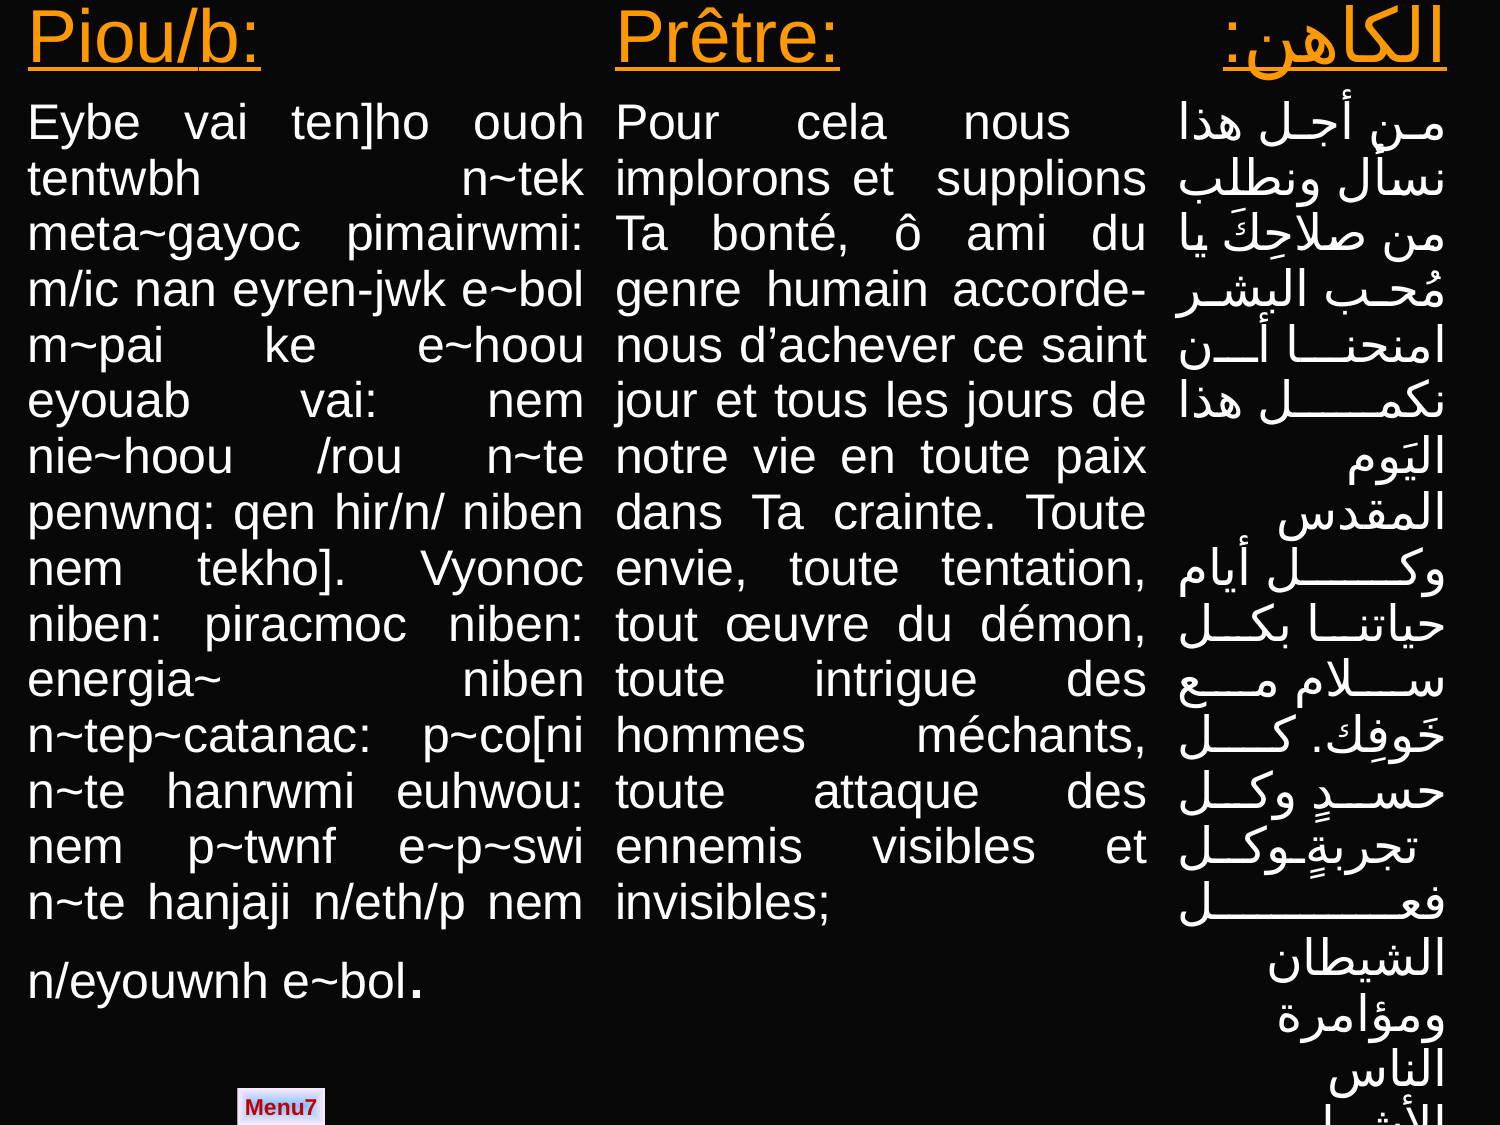

| Piou/b: | Prêtre: | الكاهن: |
| --- | --- | --- |
| Eybe vai ten]ho ouoh tentwbh n~tek meta~gayoc pimairwmi: m/ic nan eyren-jwk e~bol m~pai ke e~hoou eyouab vai: nem nie~hoou /rou n~te penwnq: qen hir/n/ niben nem tekho]. Vyonoc niben: piracmoc niben: energia~ niben n~tep~catanac: p~co[ni n~te hanrwmi euhwou: nem p~twnf e~p~swi n~te hanjaji n/eth/p nem n/eyouwnh e~bol. | Pour cela nous implorons et supplions Ta bonté, ô ami du genre humain accorde-nous d’achever ce saint jour et tous les jours de notre vie en toute paix dans Ta crainte. Toute envie, toute tentation, tout œuvre du démon, toute intrigue des hommes méchants, toute attaque des ennemis visibles et invisibles; | من أجل هذا نسأل ونطلب من صلاحِكَ يا مُحب البشر امنحنا أن نكمل هذا اليَوم المقدس وكل أيام حياتنا بكل سلام مع خَوفِك. كل حسدٍ وكل تجربةٍ وكل فعل الشيطان ومؤامرة الناس الأشرار وقيام الأعداء الخفيين والظاهرين، |
Menu7